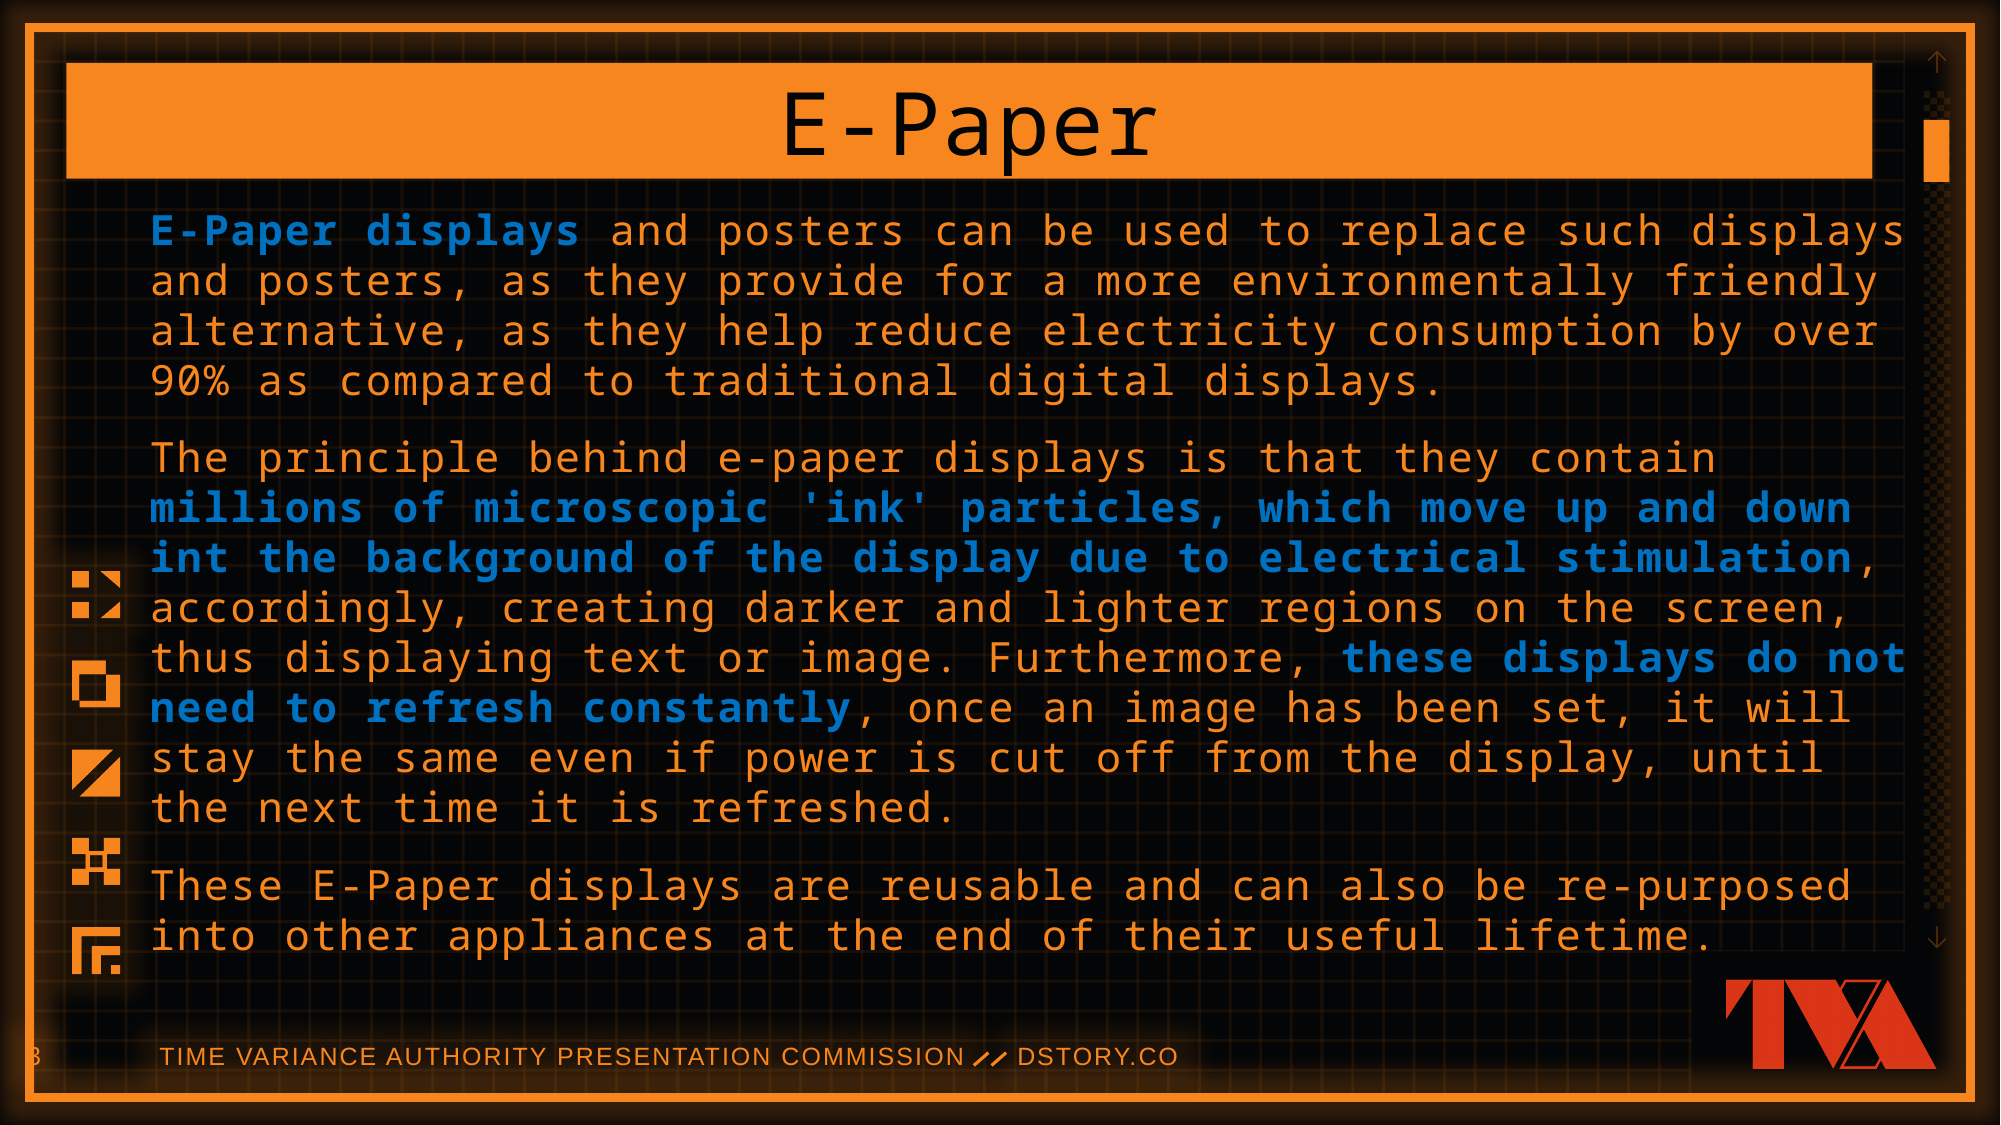

E-Paper

E-Paper displays and posters can be used to replace such displays and posters, as they provide for a more environmentally friendly alternative, as they help reduce electricity consumption by over 90% as compared to traditional digital displays.
The principle behind e-paper displays is that they contain millions of microscopic 'ink' particles, which move up and down int the background of the display due to electrical stimulation, accordingly, creating darker and lighter regions on the screen, thus displaying text or image. Furthermore, these displays do not need to refresh constantly, once an image has been set, it will stay the same even if power is cut off from the display, until the next time it is refreshed.
These E-Paper displays are reusable and can also be re-purposed into other appliances at the end of their useful lifetime.